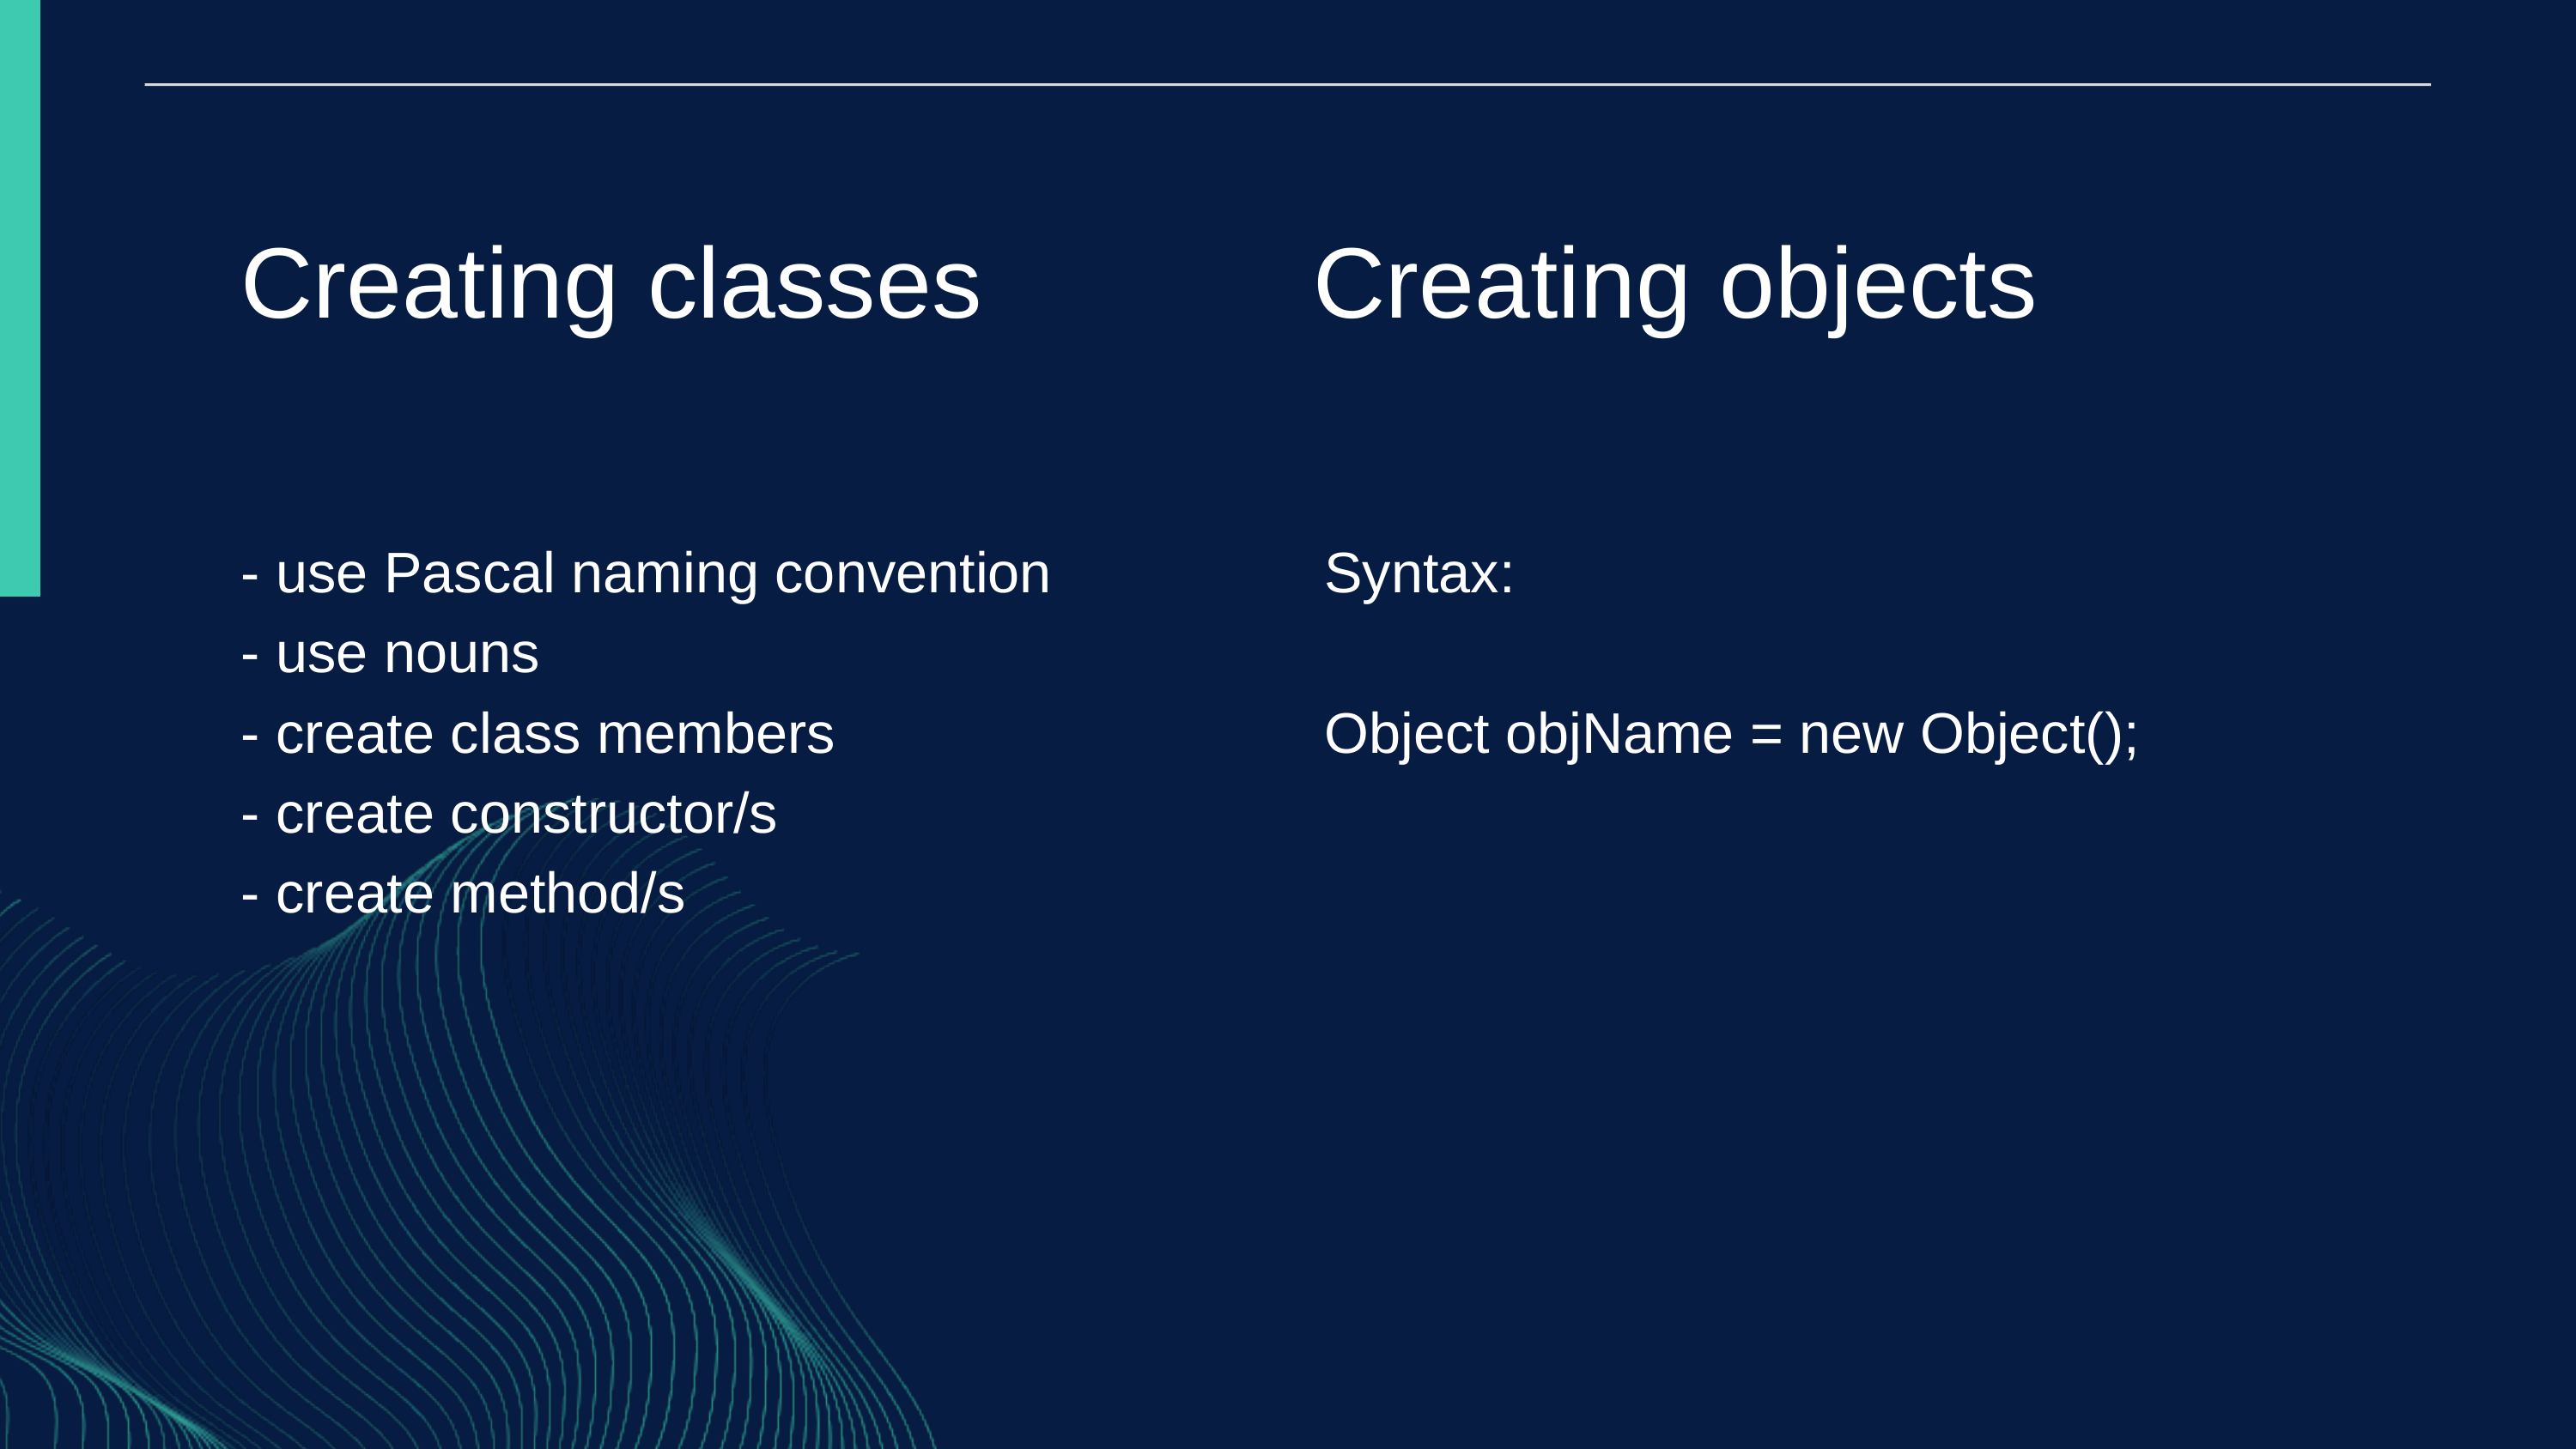

Creating classes
Creating objects

- use Pascal naming convention
- use nouns
- create class members
- create constructor/s
- create method/s
Syntax:

Object objName = new Object();